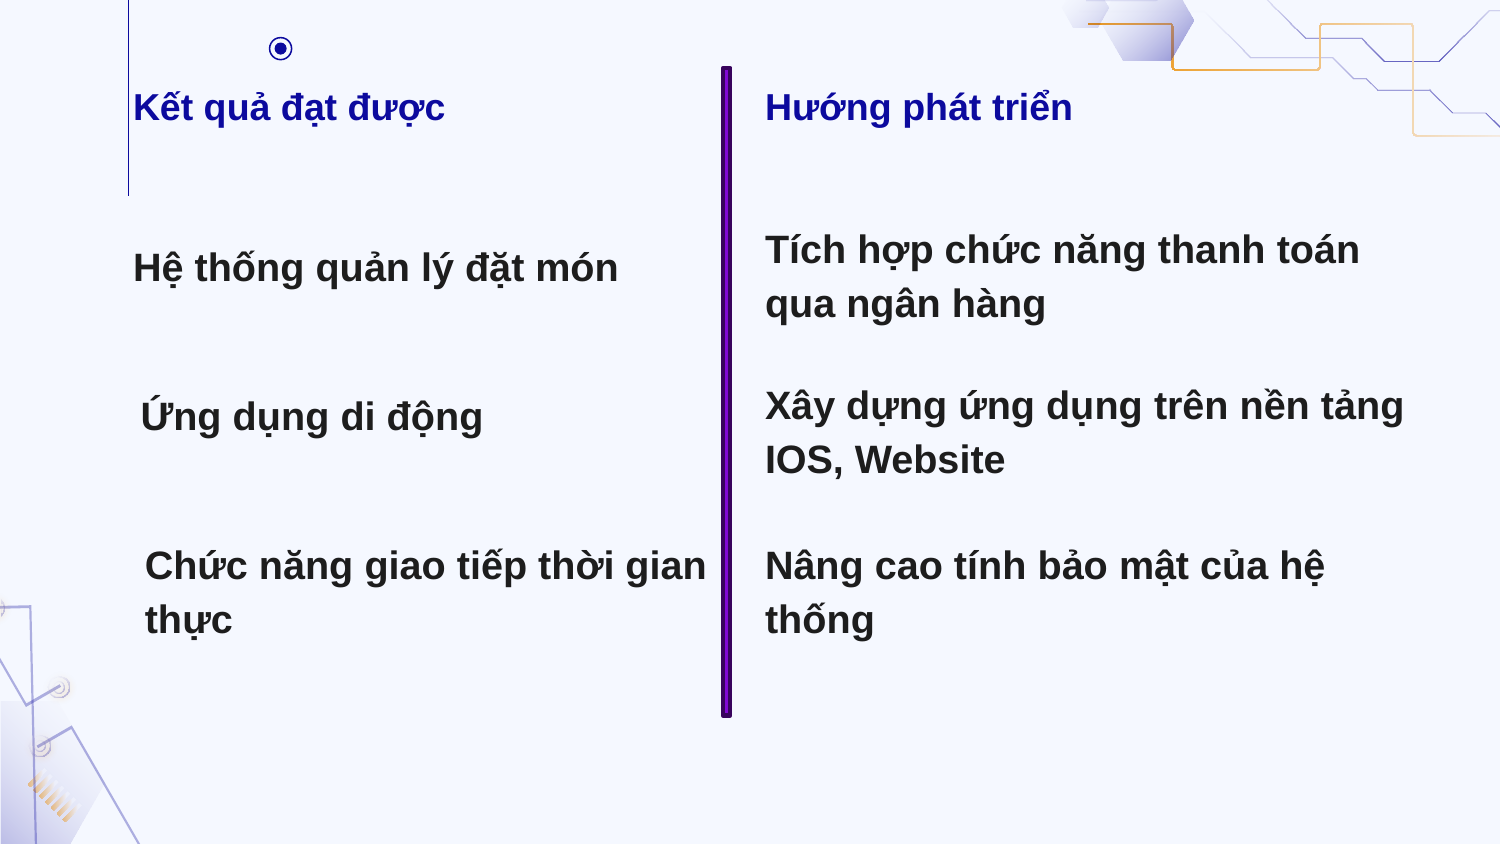

# Kết quả đạt được

Hướng phát triển
Tích hợp chức năng thanh toán qua ngân hàng
Hệ thống quản lý đặt món
Xây dựng ứng dụng trên nền tảng IOS, Website
Ứng dụng di động
Chức năng giao tiếp thời gian thực
Nâng cao tính bảo mật của hệ thống